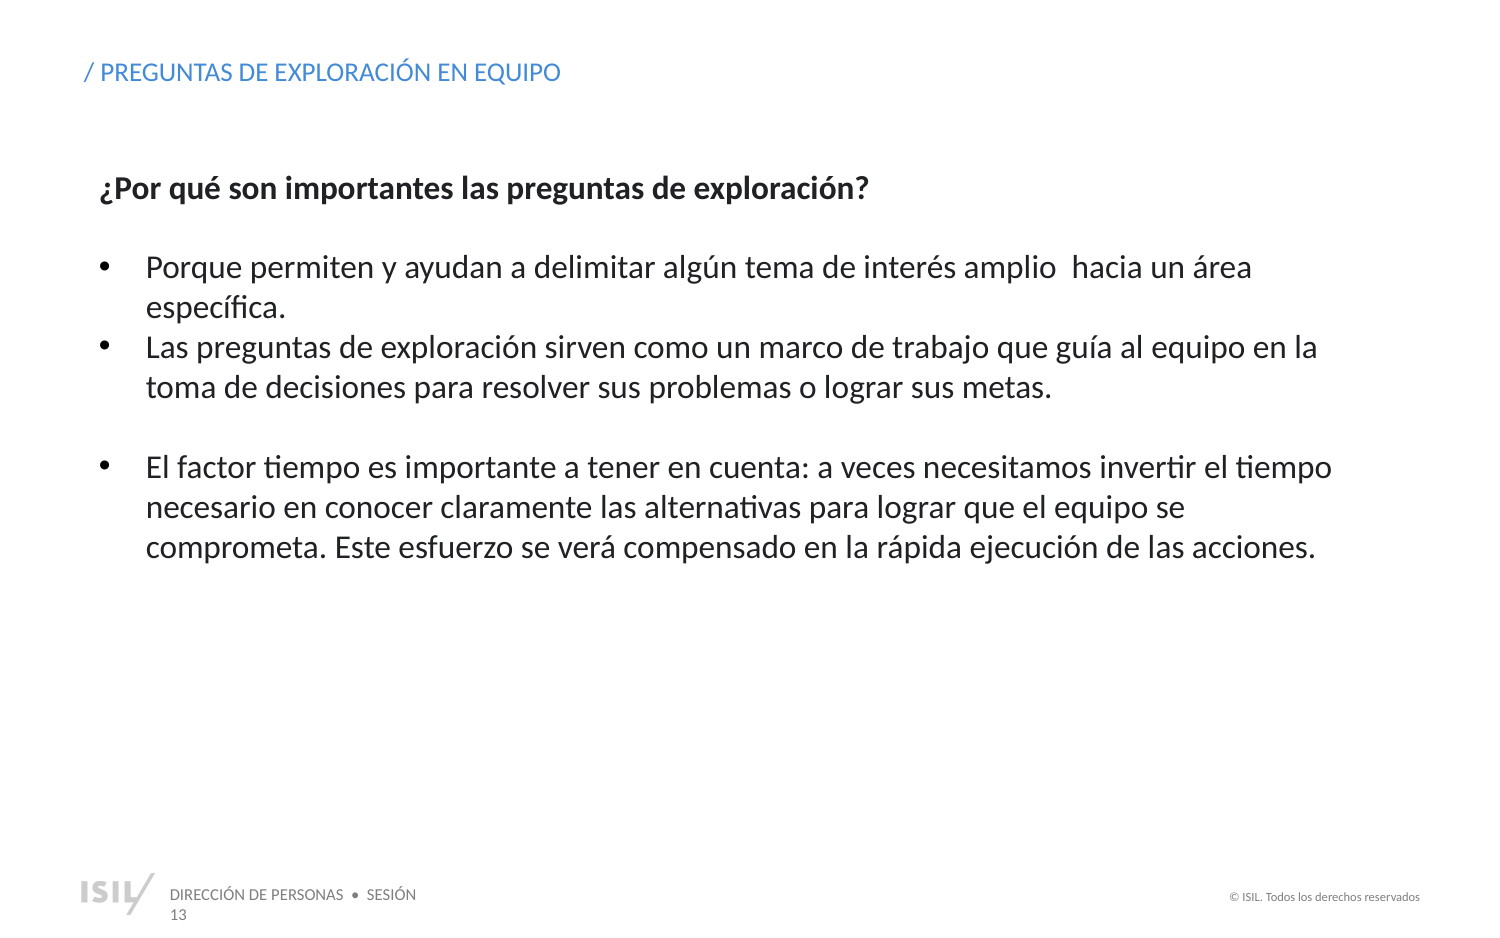

/ PREGUNTAS DE EXPLORACIÓN EN EQUIPO
¿Por qué son importantes las preguntas de exploración?

Porque permiten y ayudan a delimitar algún tema de interés amplio  hacia un área específica.
Las preguntas de exploración sirven como un marco de trabajo que guía al equipo en la toma de decisiones para resolver sus problemas o lograr sus metas.

El factor tiempo es importante a tener en cuenta: a veces necesitamos invertir el tiempo necesario en conocer claramente las alternativas para lograr que el equipo se comprometa. Este esfuerzo se verá compensado en la rápida ejecución de las acciones.